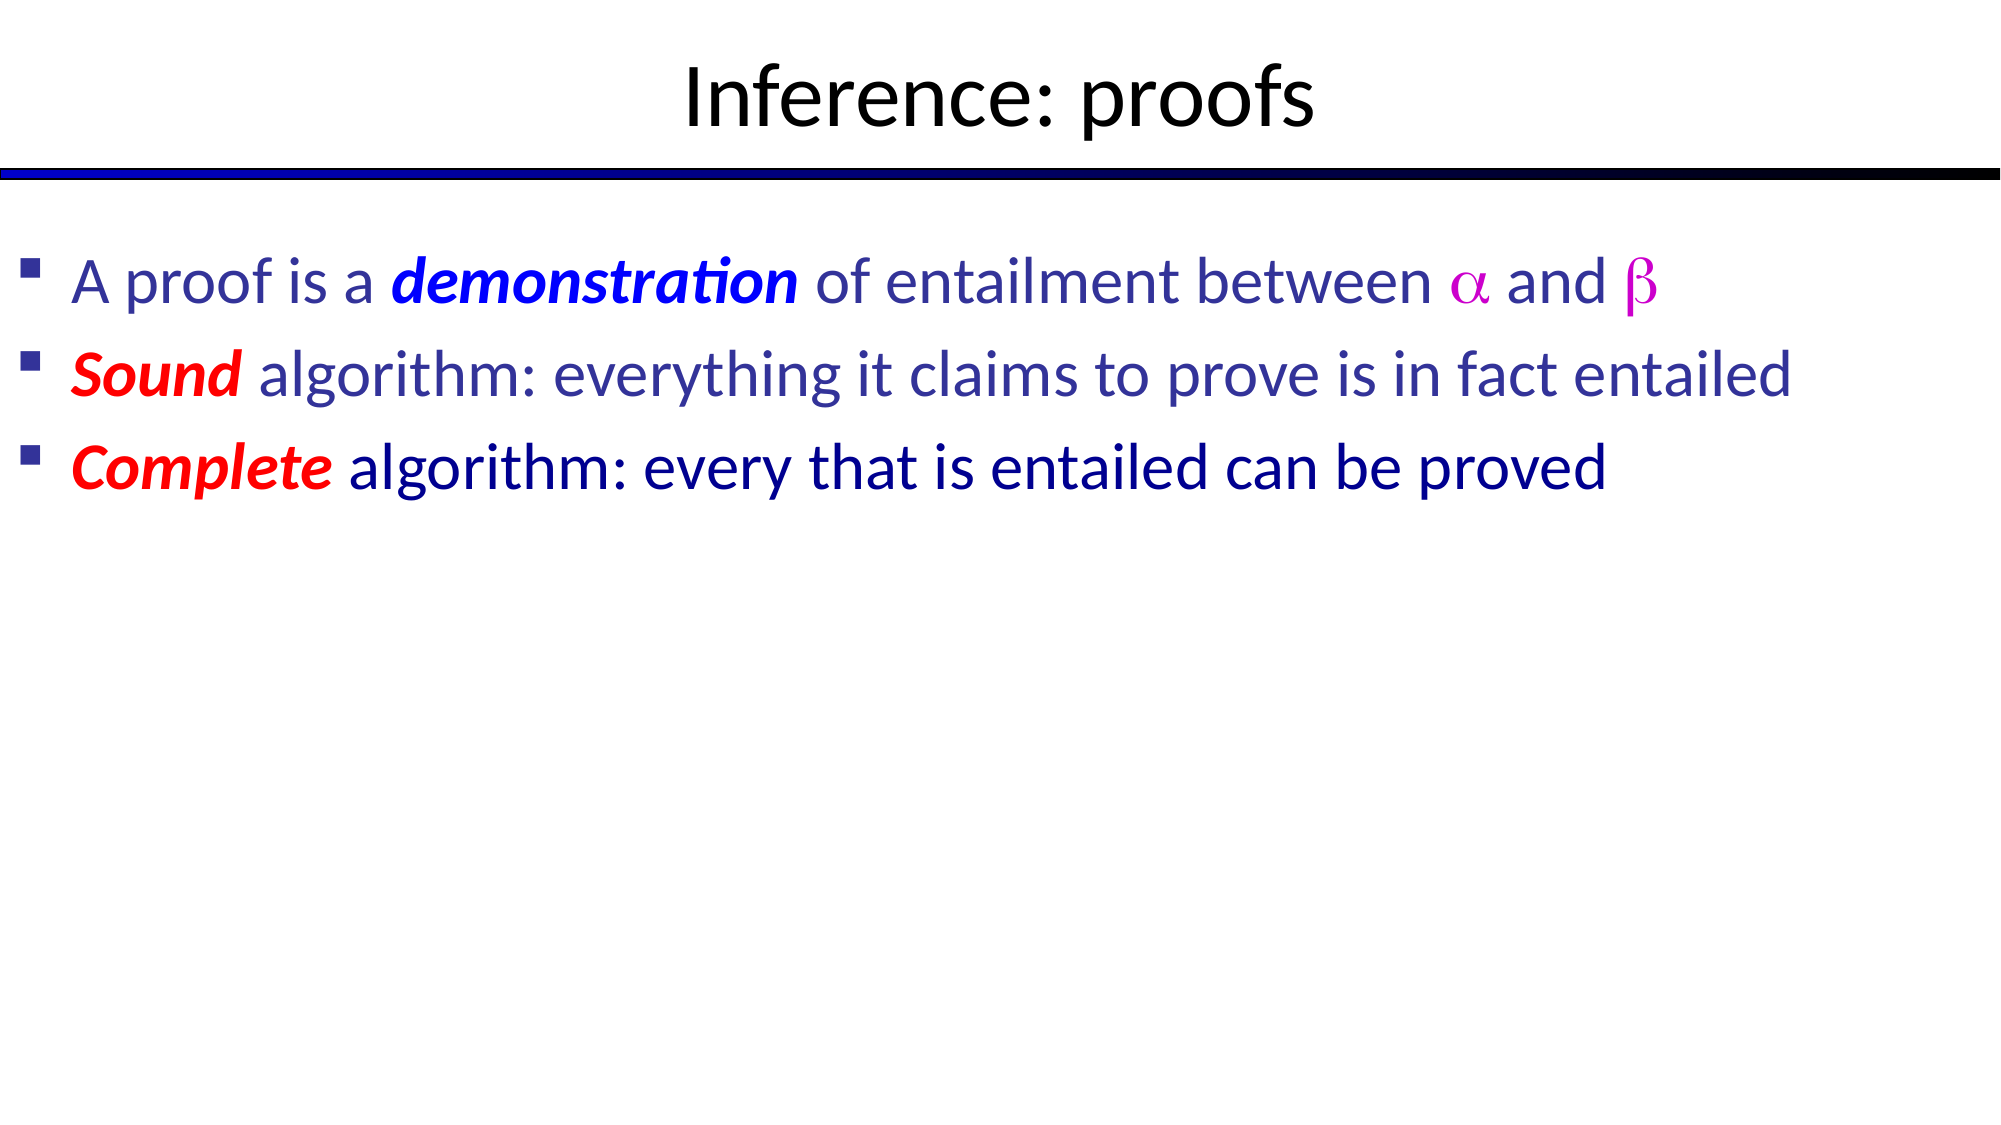

# Inference: proofs
A proof is a demonstration of entailment between α and β
Sound algorithm: everything it claims to prove is in fact entailed
Complete algorithm: every that is entailed can be proved